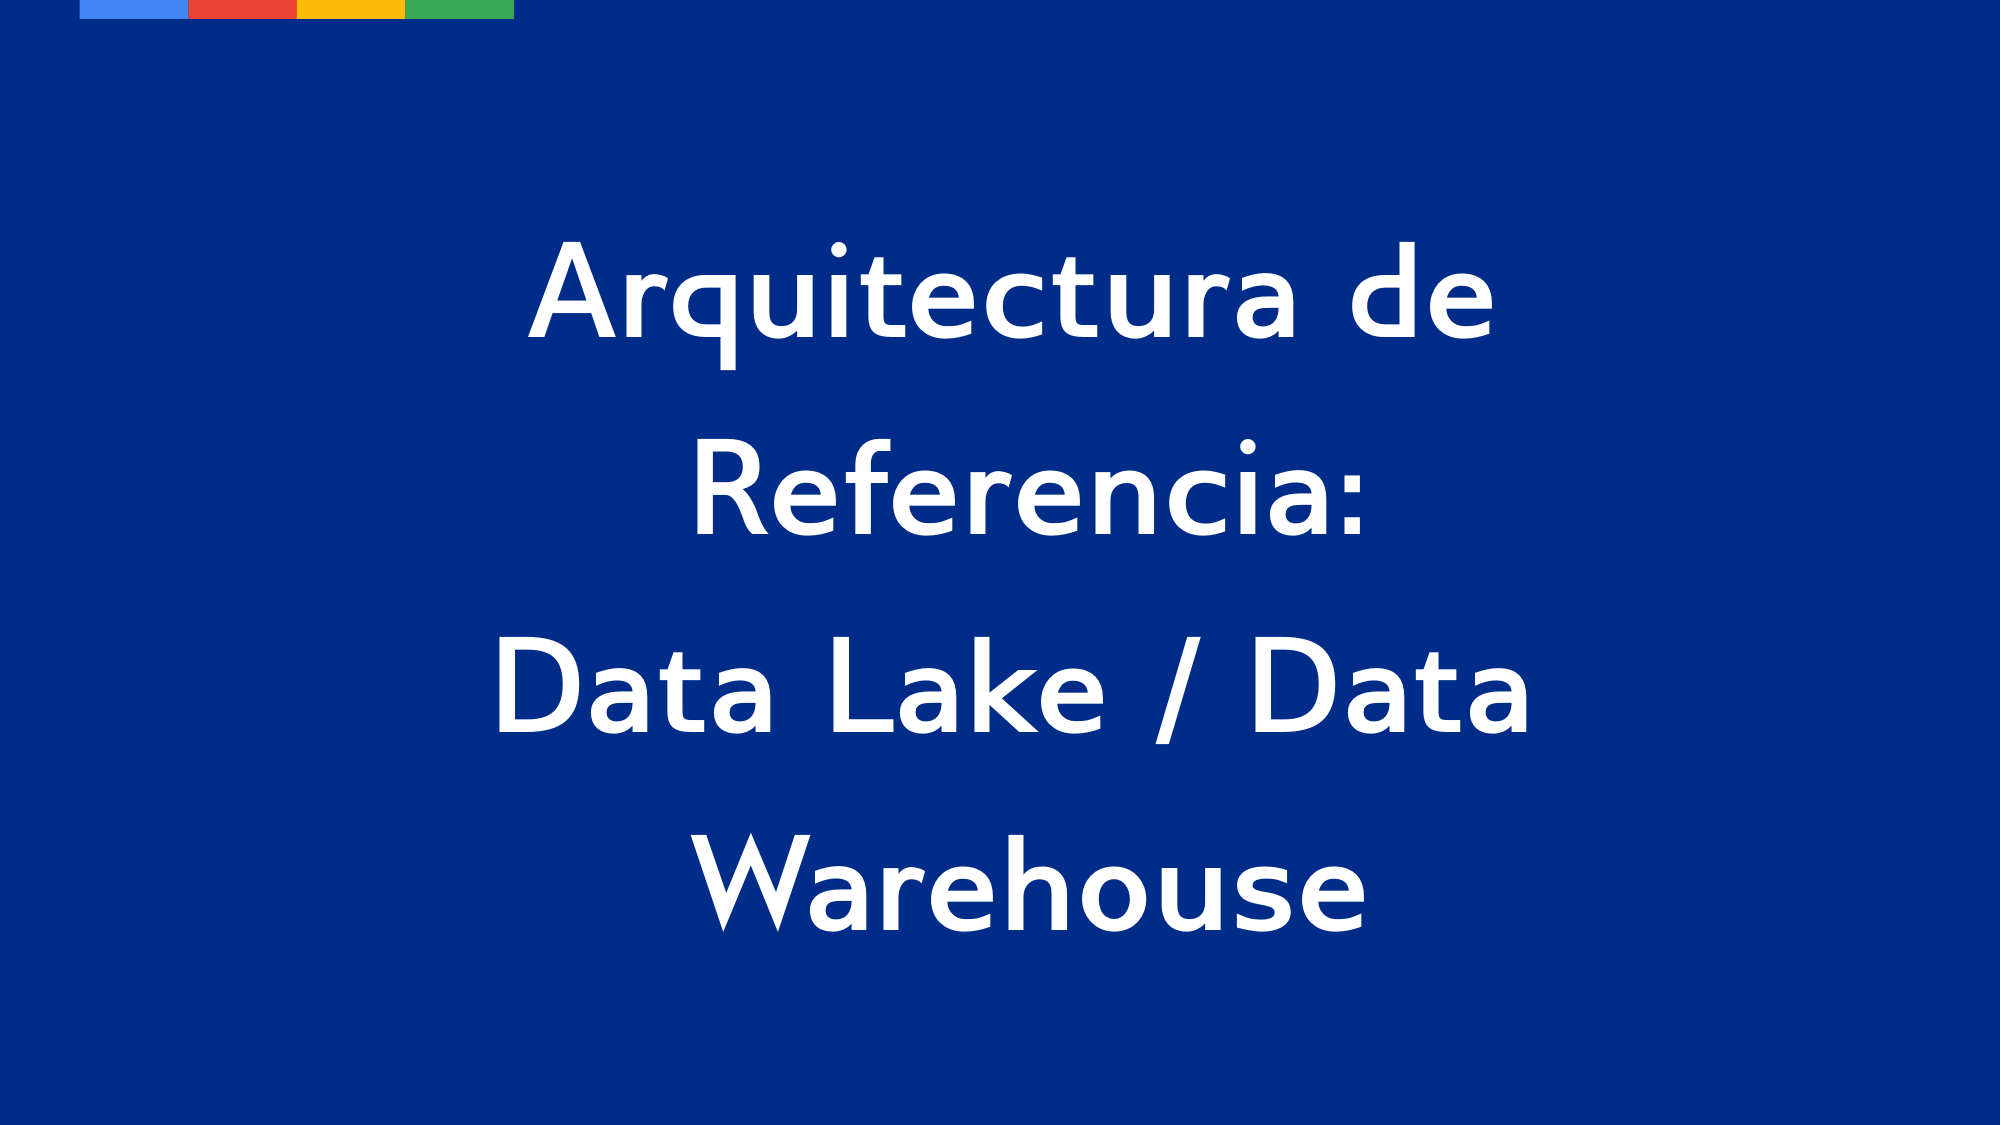

Arquitectura de Referencia:
Data Lake / Data Warehouse